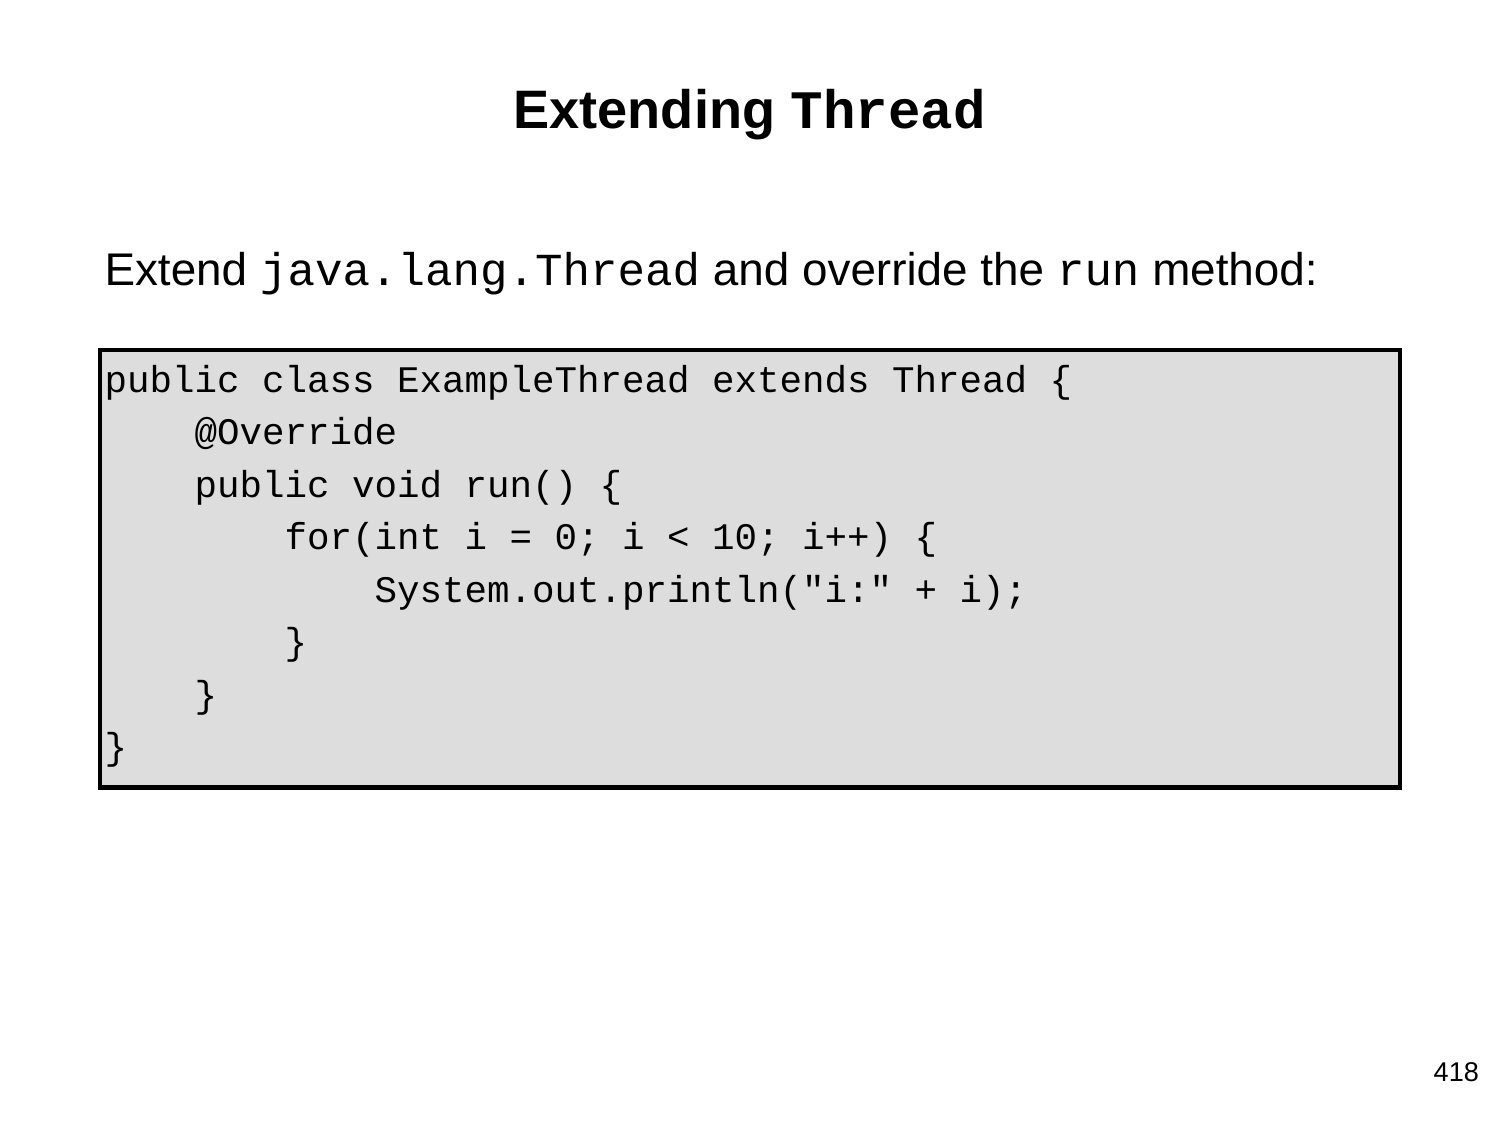

# Extending Thread
Extend java.lang.Thread and override the run method:

public class ExampleThread extends Thread {
    @Override
    public void run() {
        for(int i = 0; i < 10; i++) {
            System.out.println("i:" + i);
        }
    }
}

418